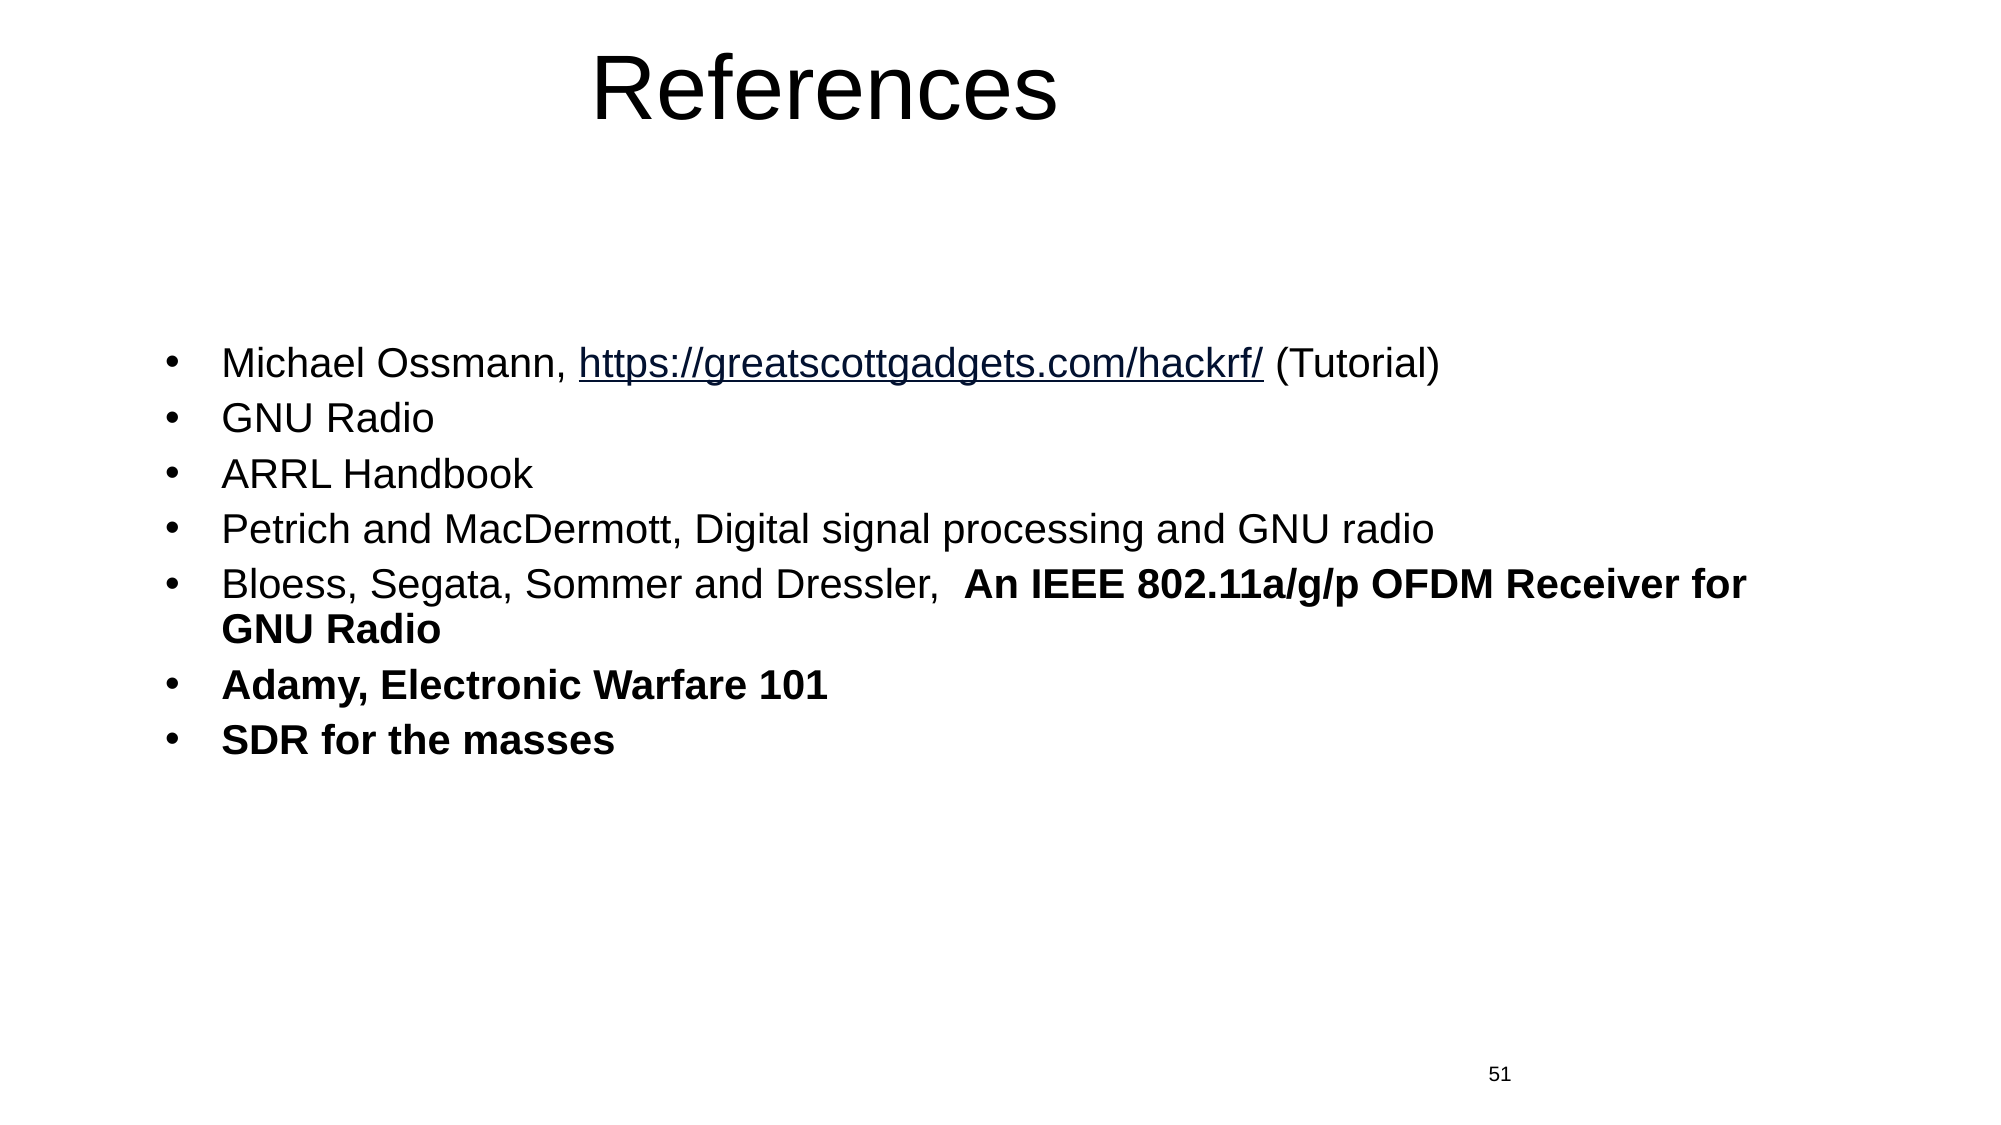

# References
Michael Ossmann, https://greatscottgadgets.com/hackrf/ (Tutorial)
GNU Radio
ARRL Handbook
Petrich and MacDermott, Digital signal processing and GNU radio
Bloess, Segata, Sommer and Dressler,  An IEEE 802.11a/g/p OFDM Receiver for GNU Radio
Adamy, Electronic Warfare 101
SDR for the masses

51